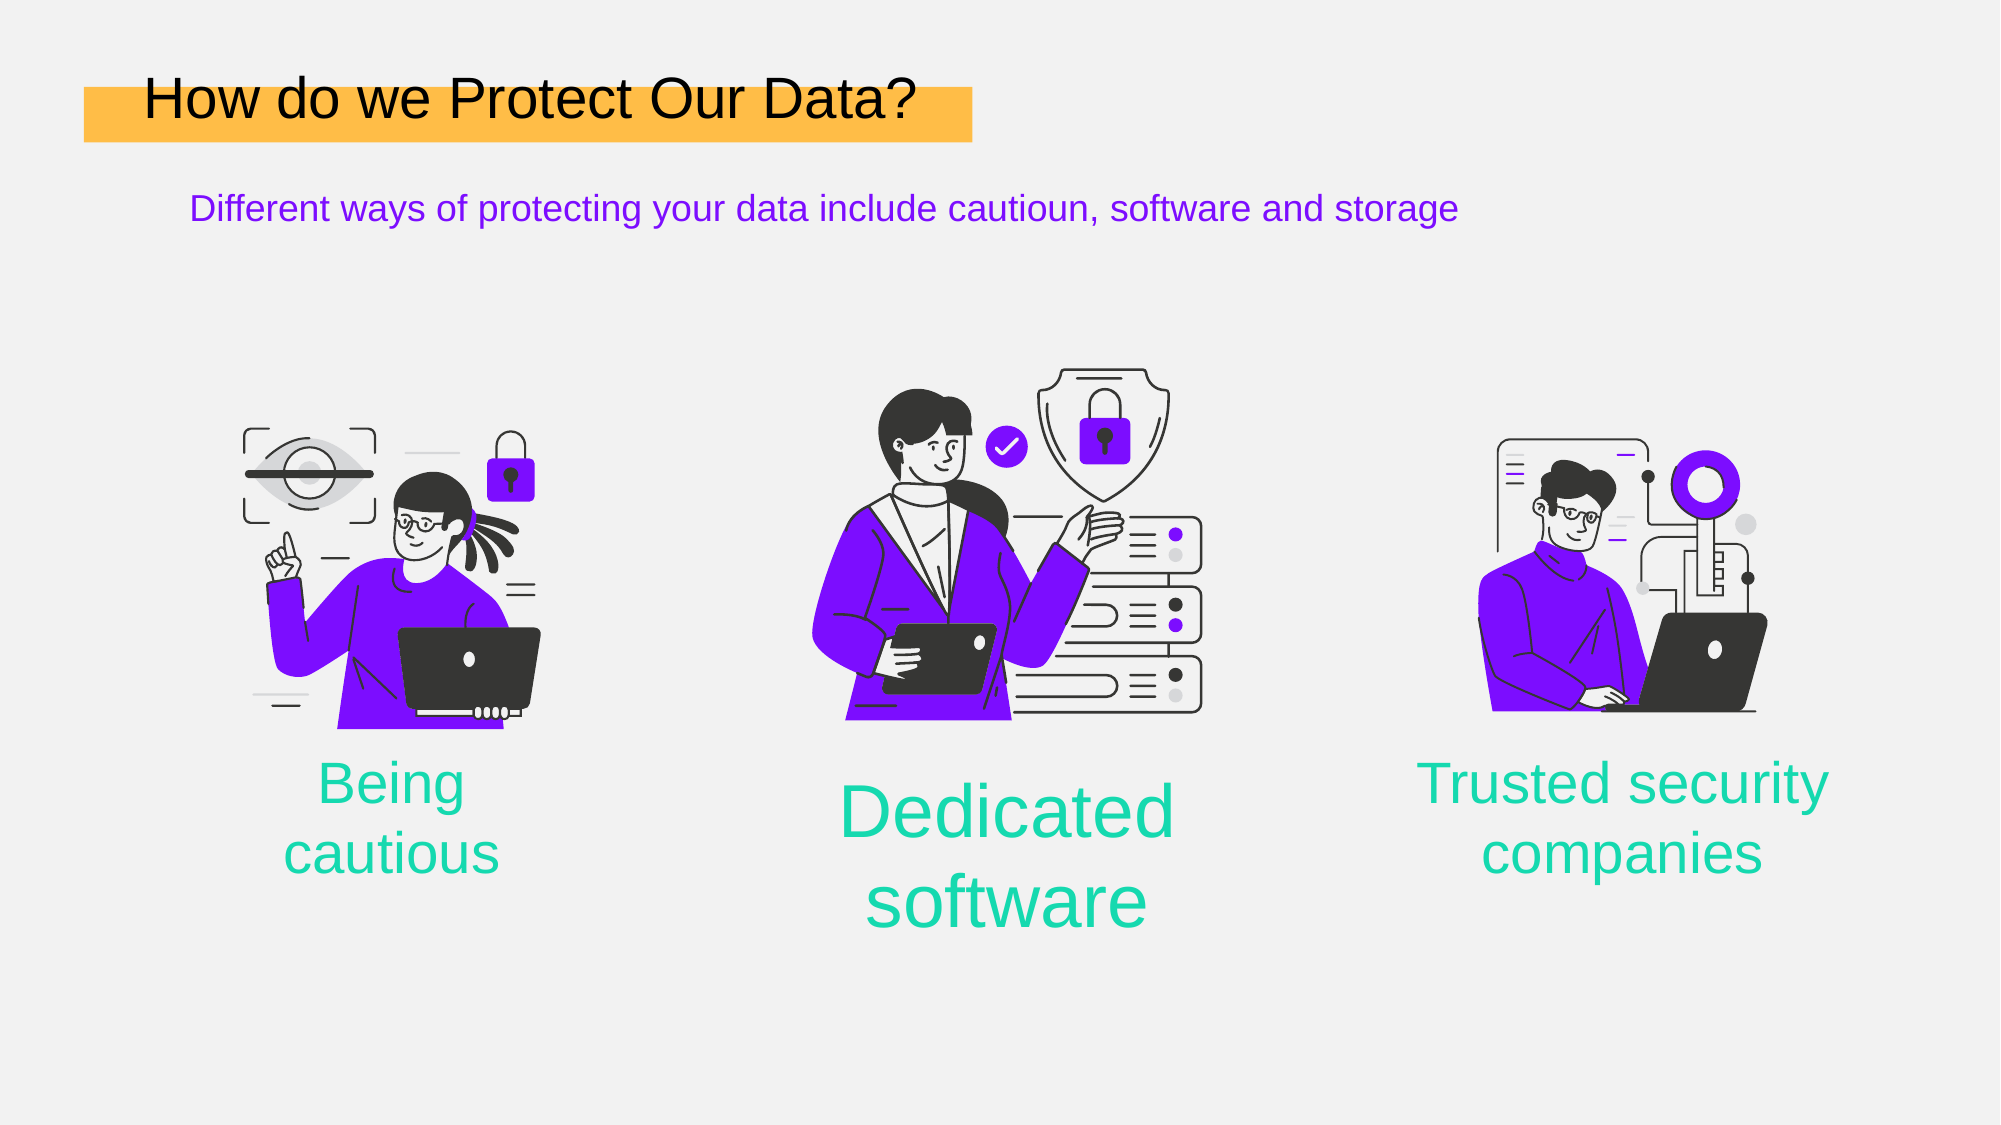

How do we Protect Our Data?

Different ways of protecting your data include cautioun, software and storage

Dedicated
software

Being
cautious

Trusted security companies